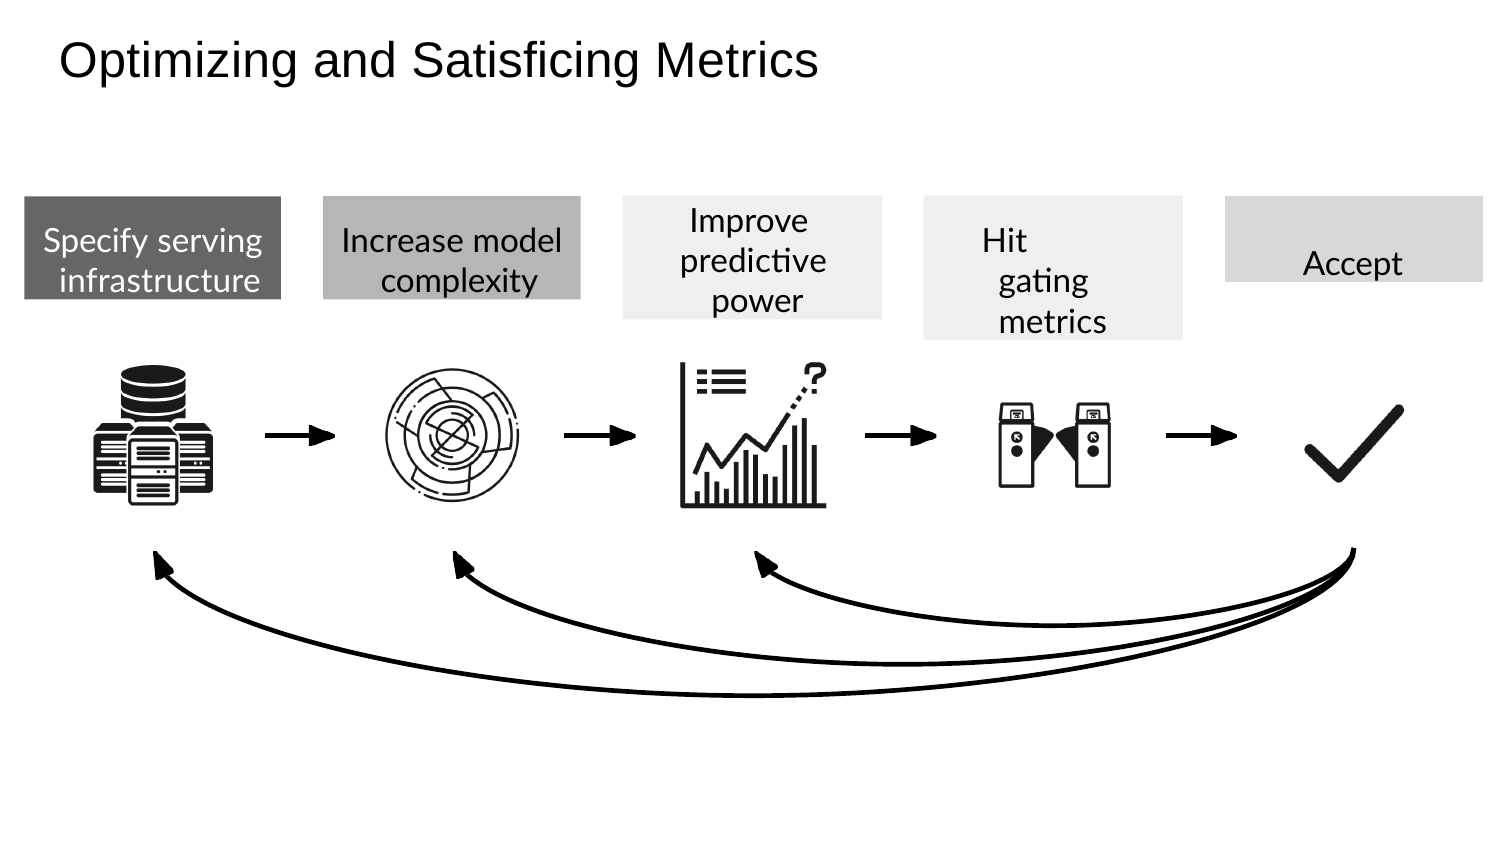

Optimizing and Satisﬁcing Metrics
Improve  predictive  power
Hit gating  metrics
Increase model  complexity

Accept
Specify serving  infrastructure